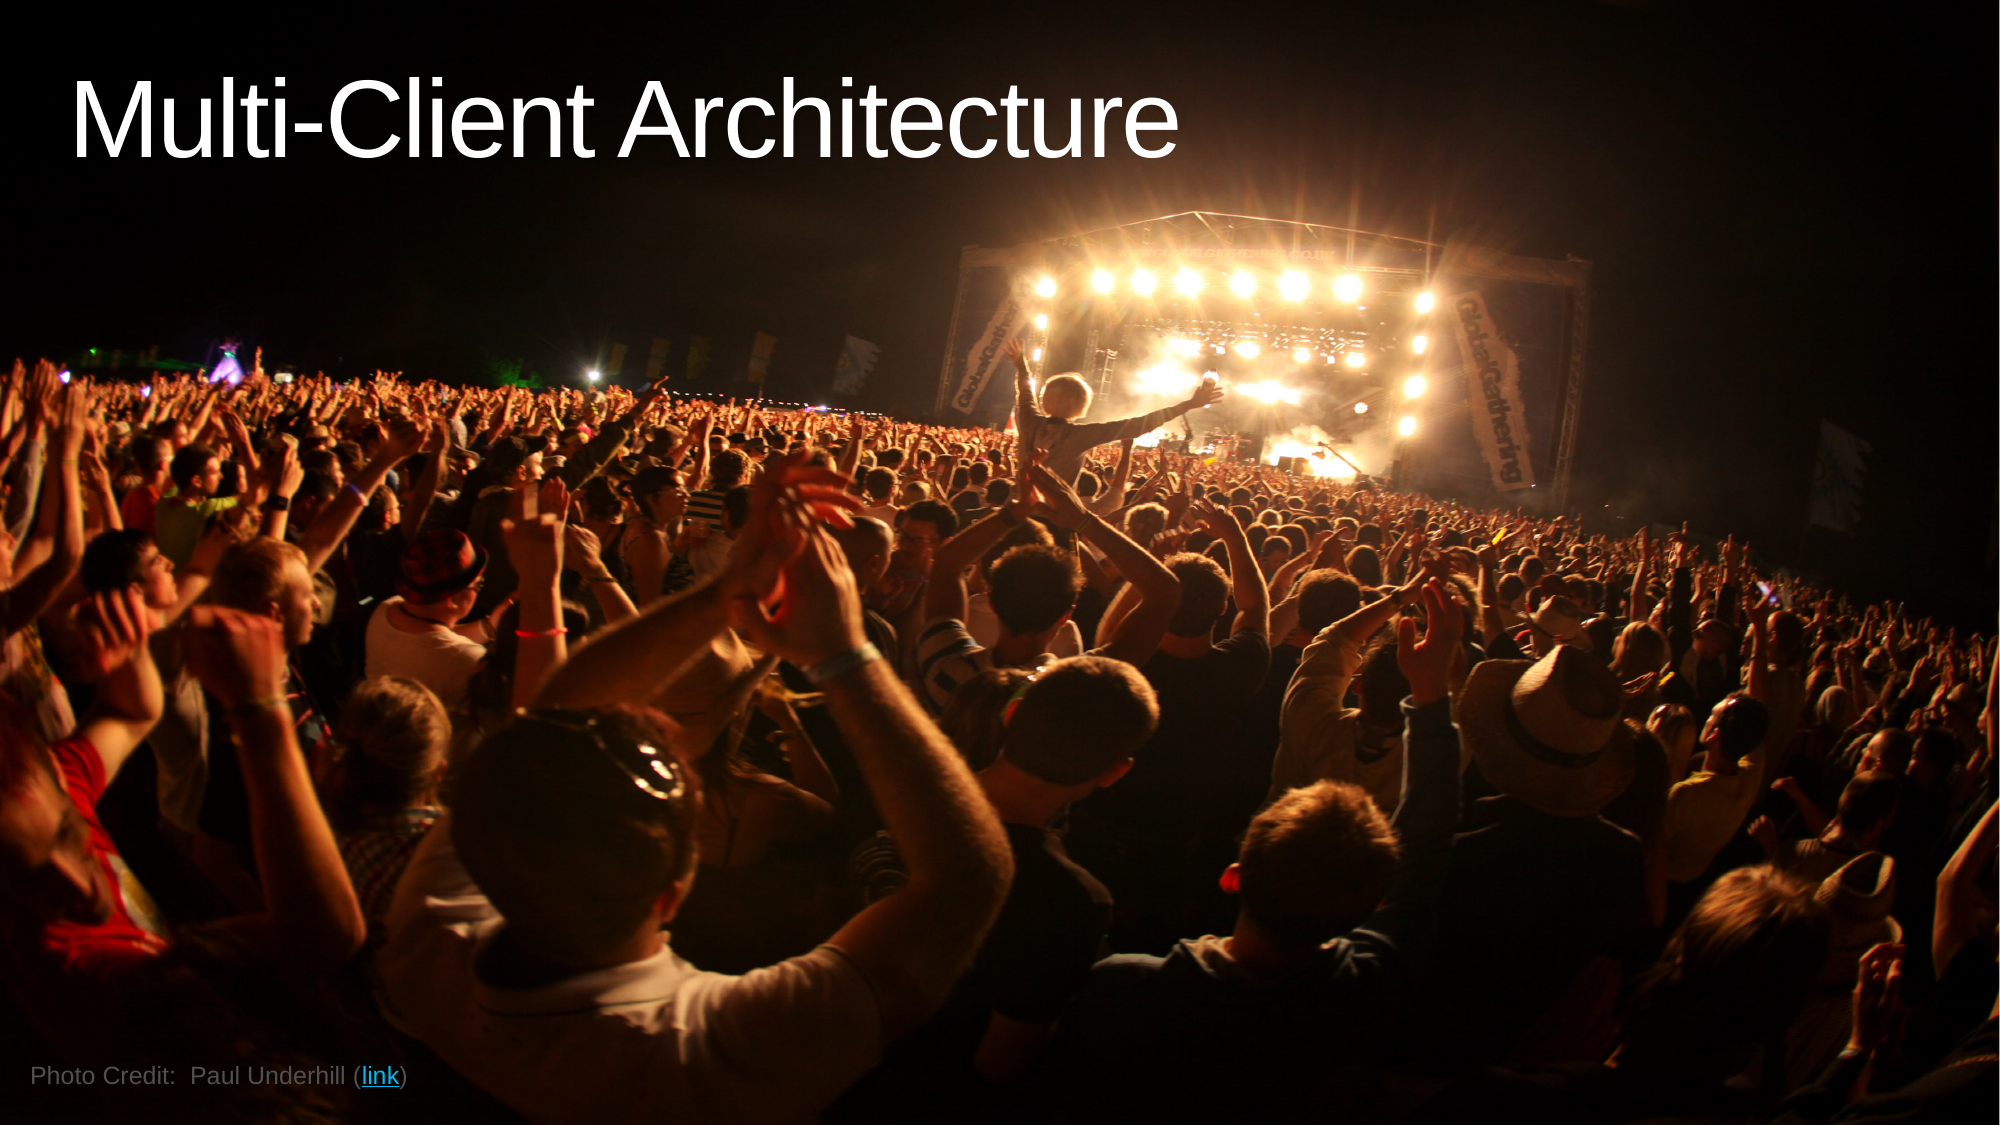

# Multi-Client Architecture
Photo Credit:  Paul Underhill (link)